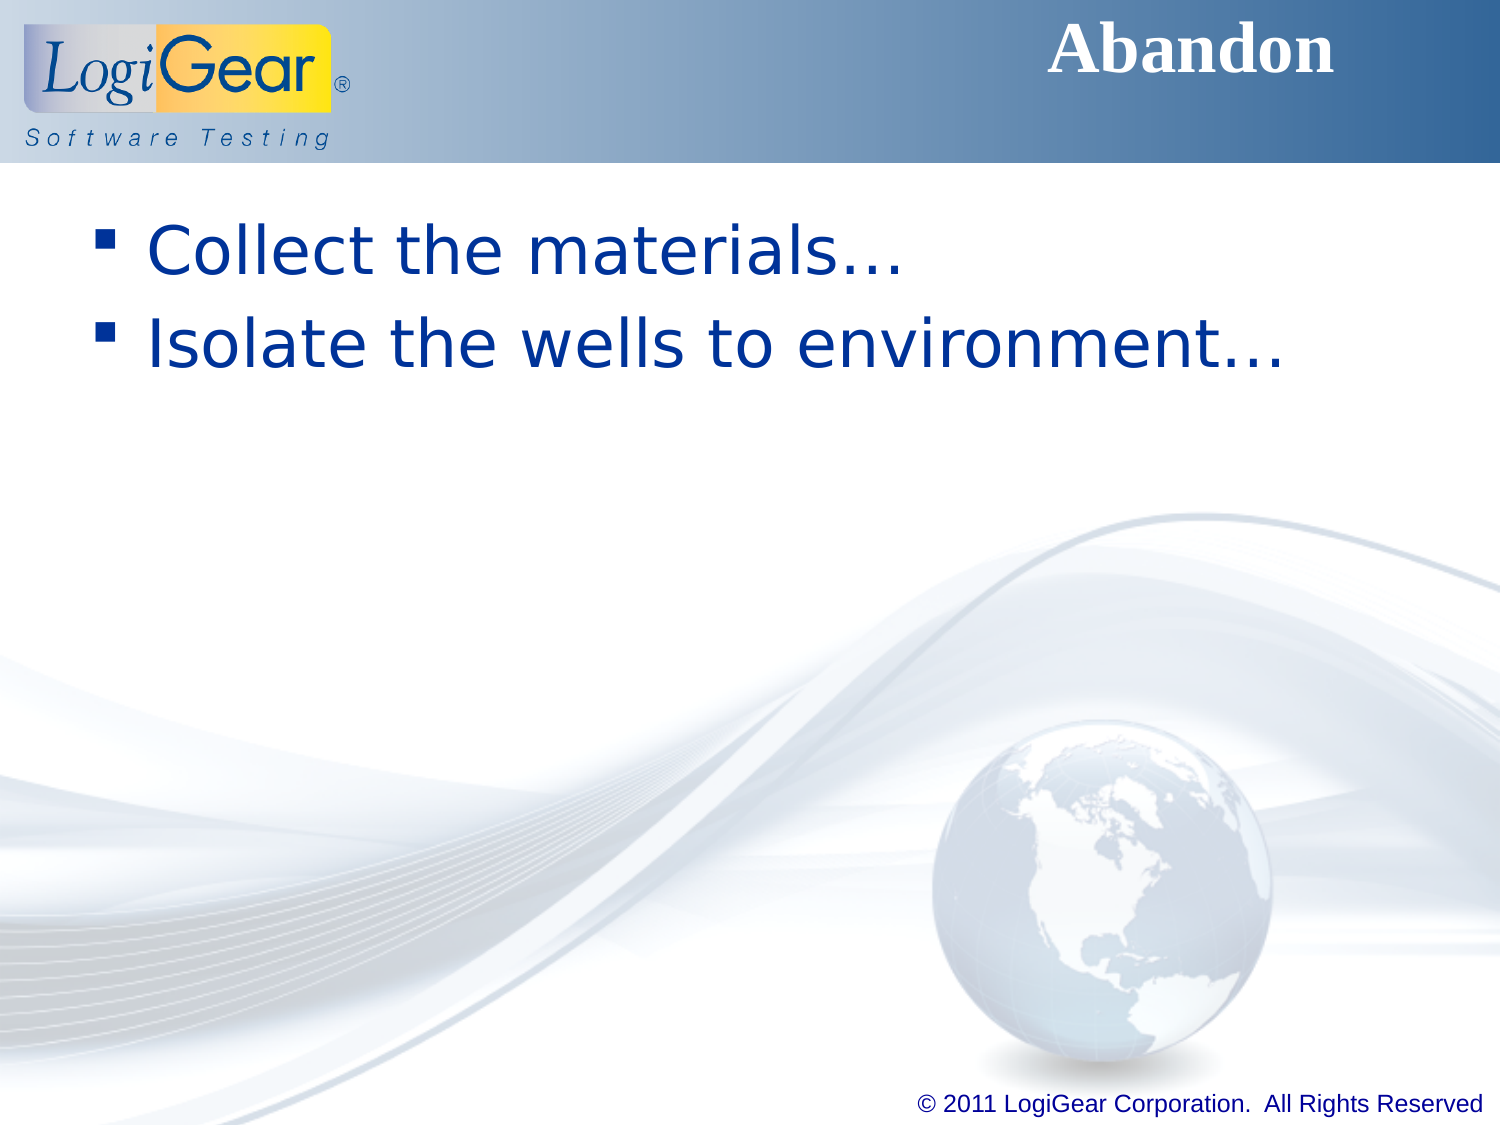

# Abandon
Collect the materials…
Isolate the wells to environment…